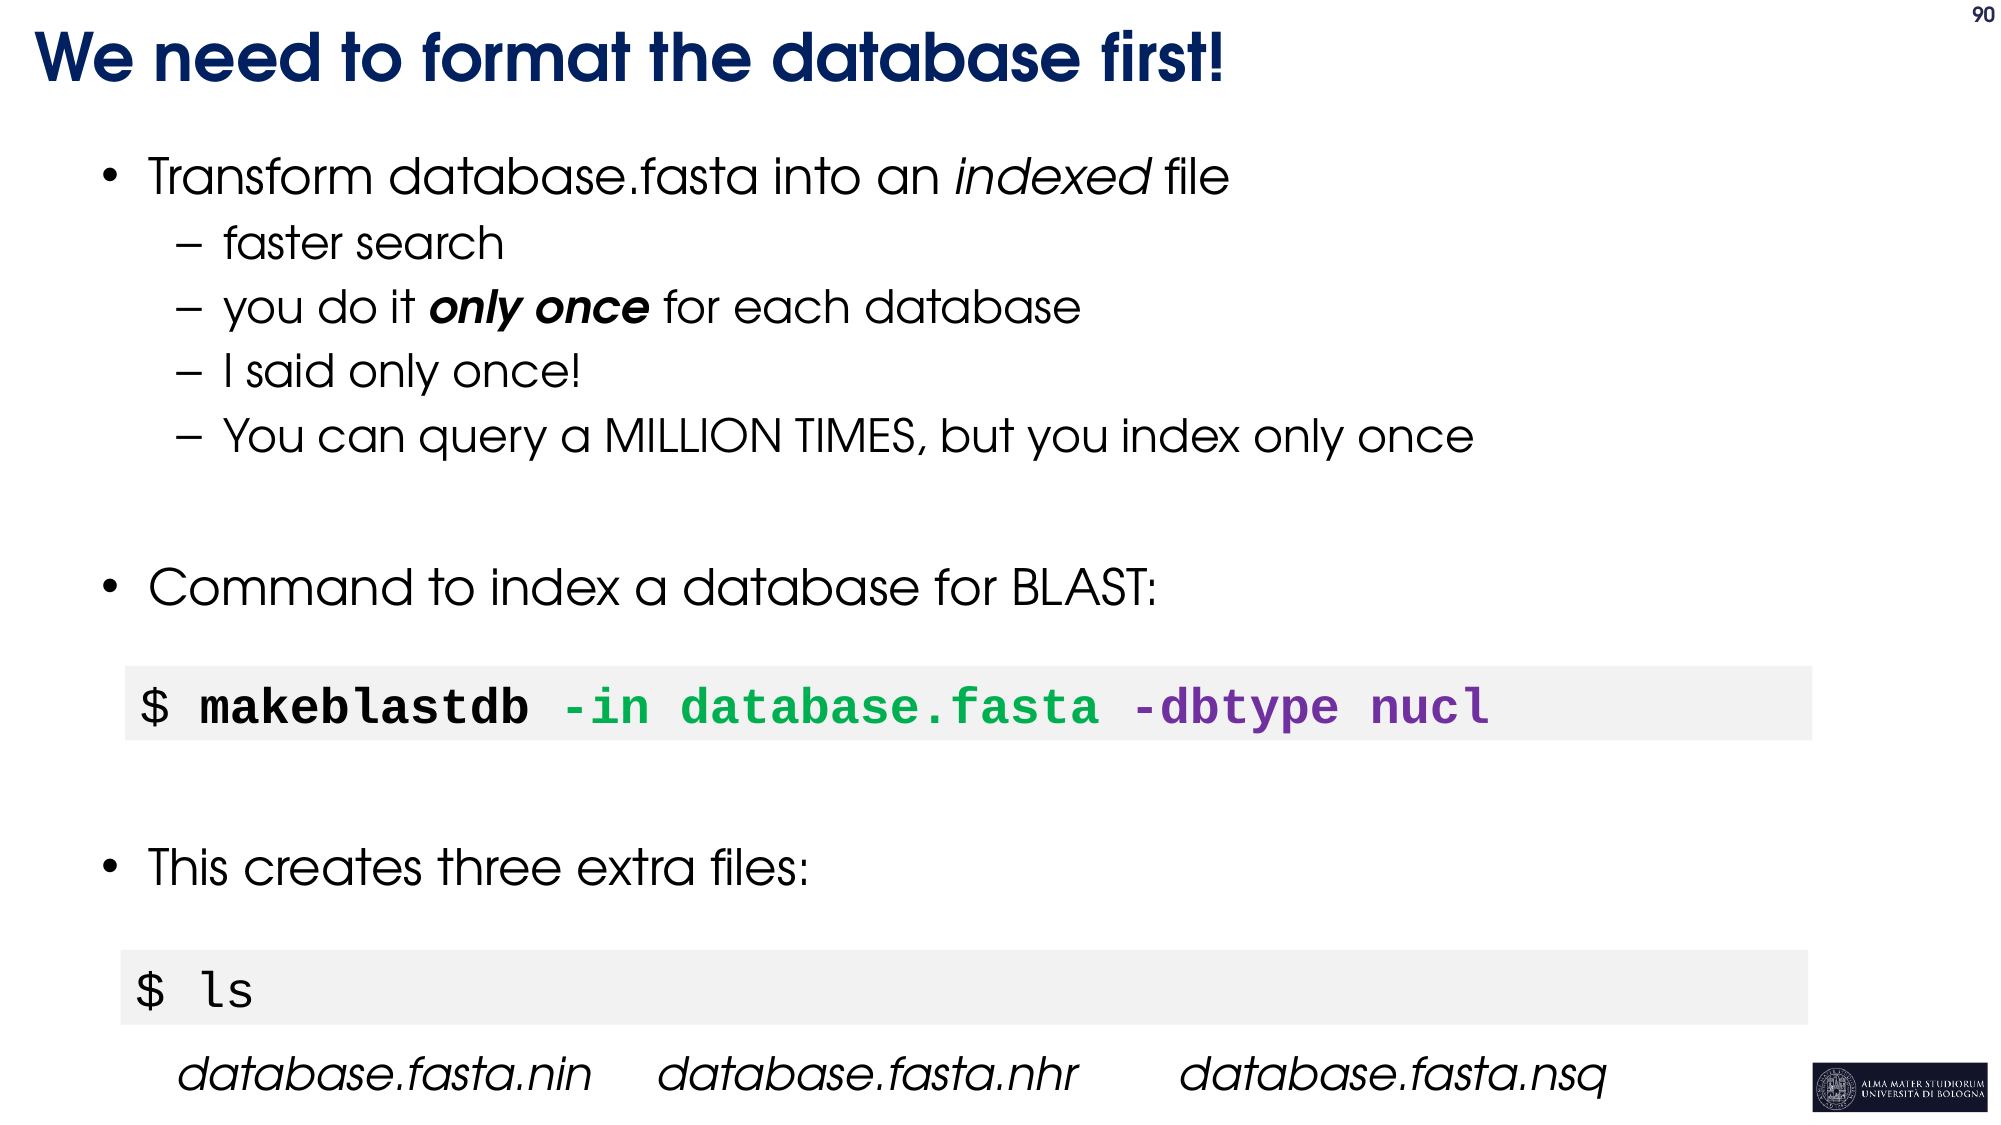

We need to format the database first!
Transform database.fasta into an indexed file
faster search
you do it only once for each database
I said only once!
You can query a MILLION TIMES, but you index only once

Command to index a database for BLAST:

This creates three extra files:

database.fasta.nin     database.fasta.nhr        database.fasta.nsq
$ makeblastdb -in database.fasta -dbtype nucl
$ ls